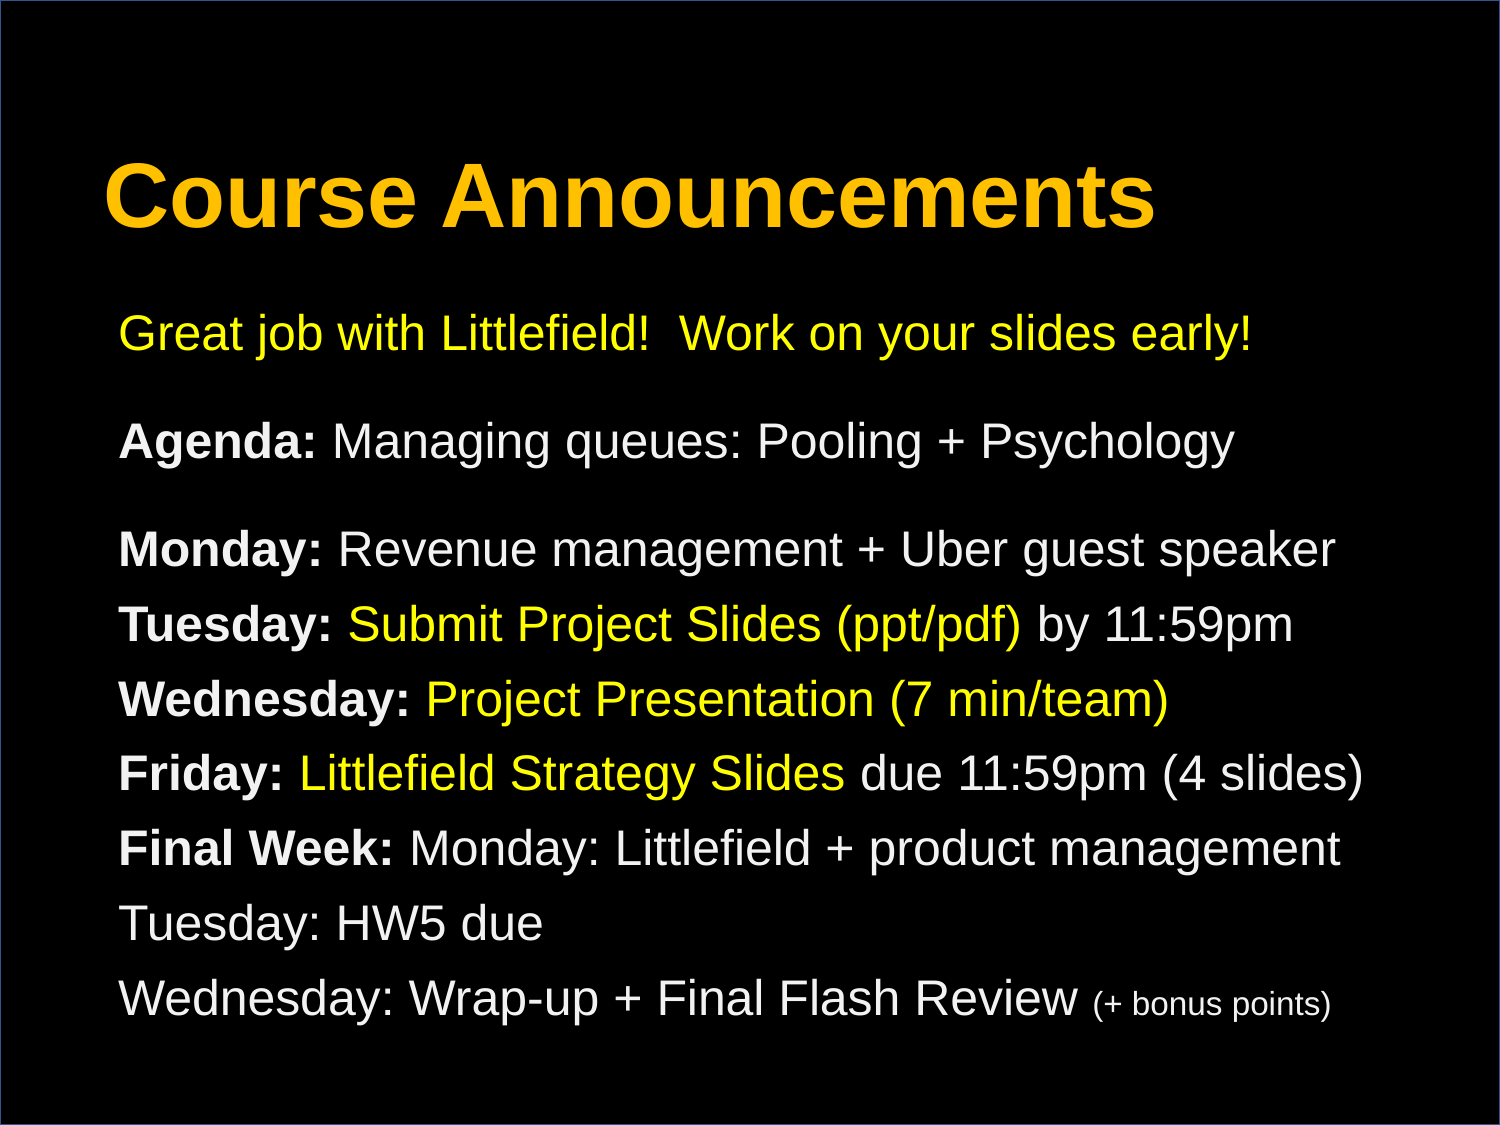

# Course Announcements
Great job with Littlefield!  Work on your slides early!
Agenda: Managing queues: Pooling + Psychology
Monday: Revenue management + Uber guest speaker
Tuesday: Submit Project Slides (ppt/pdf) by 11:59pm
Wednesday: Project Presentation (7 min/team)
Friday: Littlefield Strategy Slides due 11:59pm (4 slides)
Final Week: Monday: Littlefield + product management
Tuesday: HW5 due
Wednesday: Wrap-up + Final Flash Review (+ bonus points)